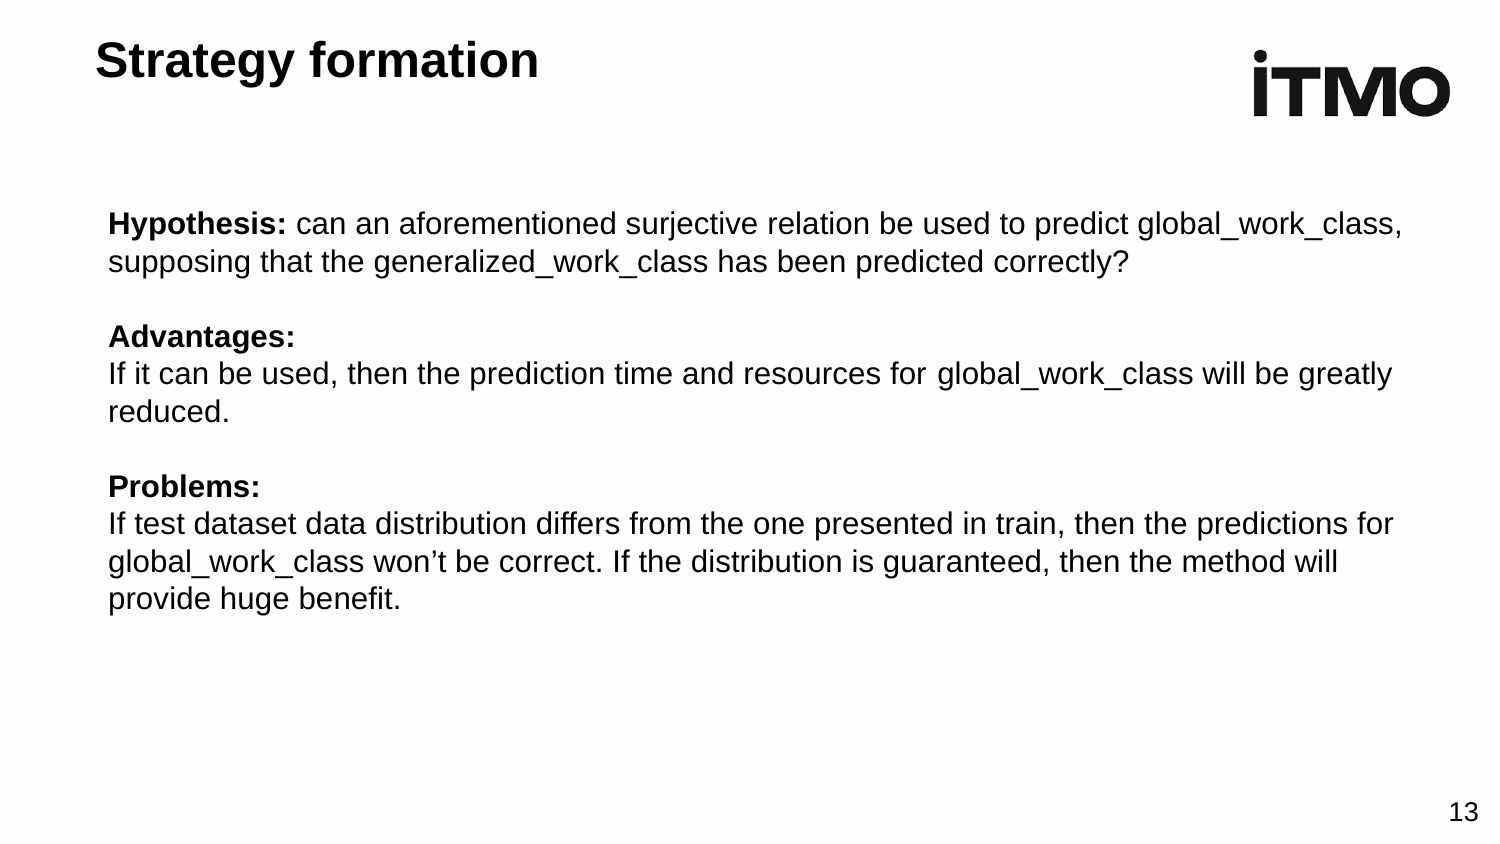

# Strategy formation
Hypothesis: can an aforementioned surjective relation be used to predict global_work_class, supposing that the generalized_work_class has been predicted correctly?

Advantages:
If it can be used, then the prediction time and resources for global_work_class will be greatly reduced.

Problems:
If test dataset data distribution differs from the one presented in train, then the predictions for global_work_class won’t be correct. If the distribution is guaranteed, then the method will provide huge benefit.

13